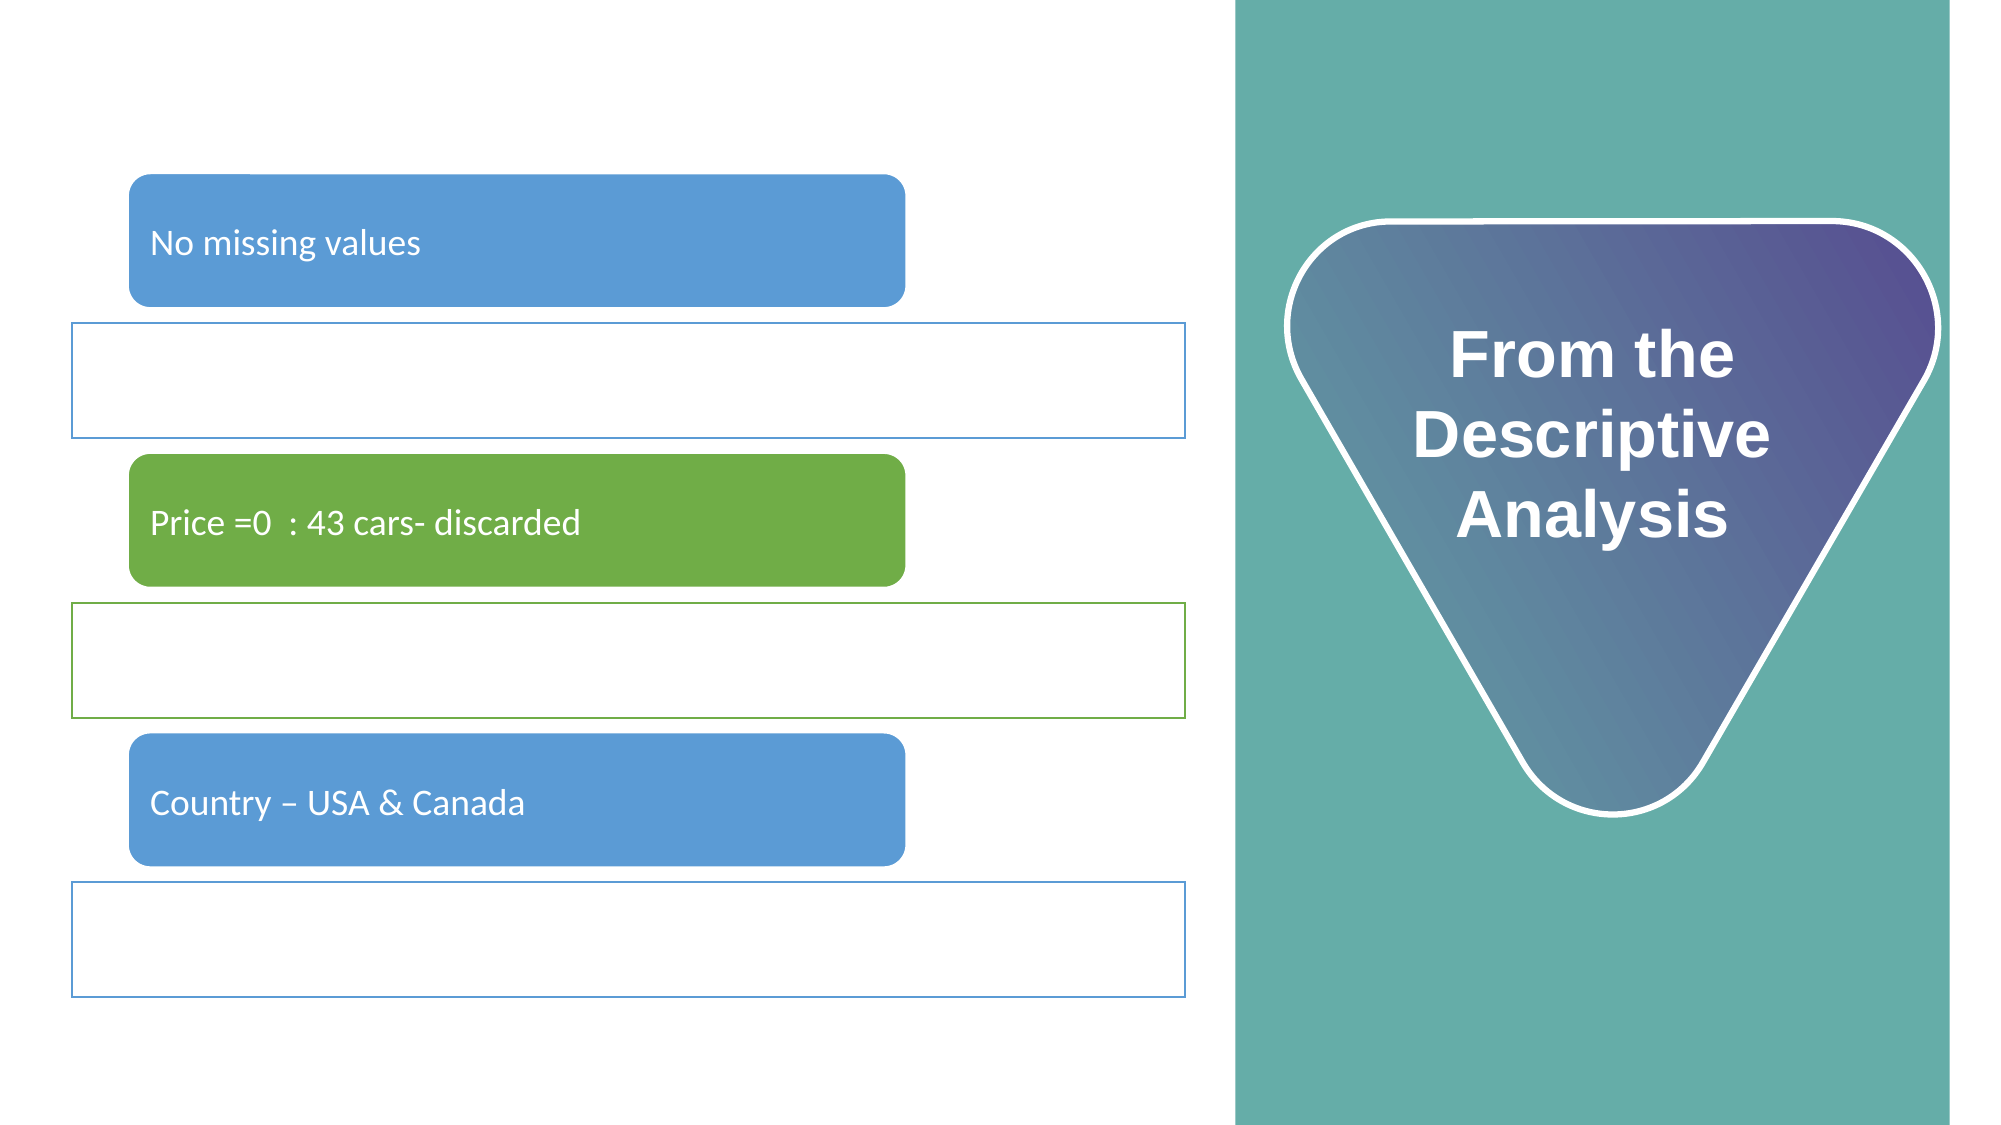

No missing values
Price =0  : 43 cars- discarded
Country – USA & Canada
From the Descriptive Analysis